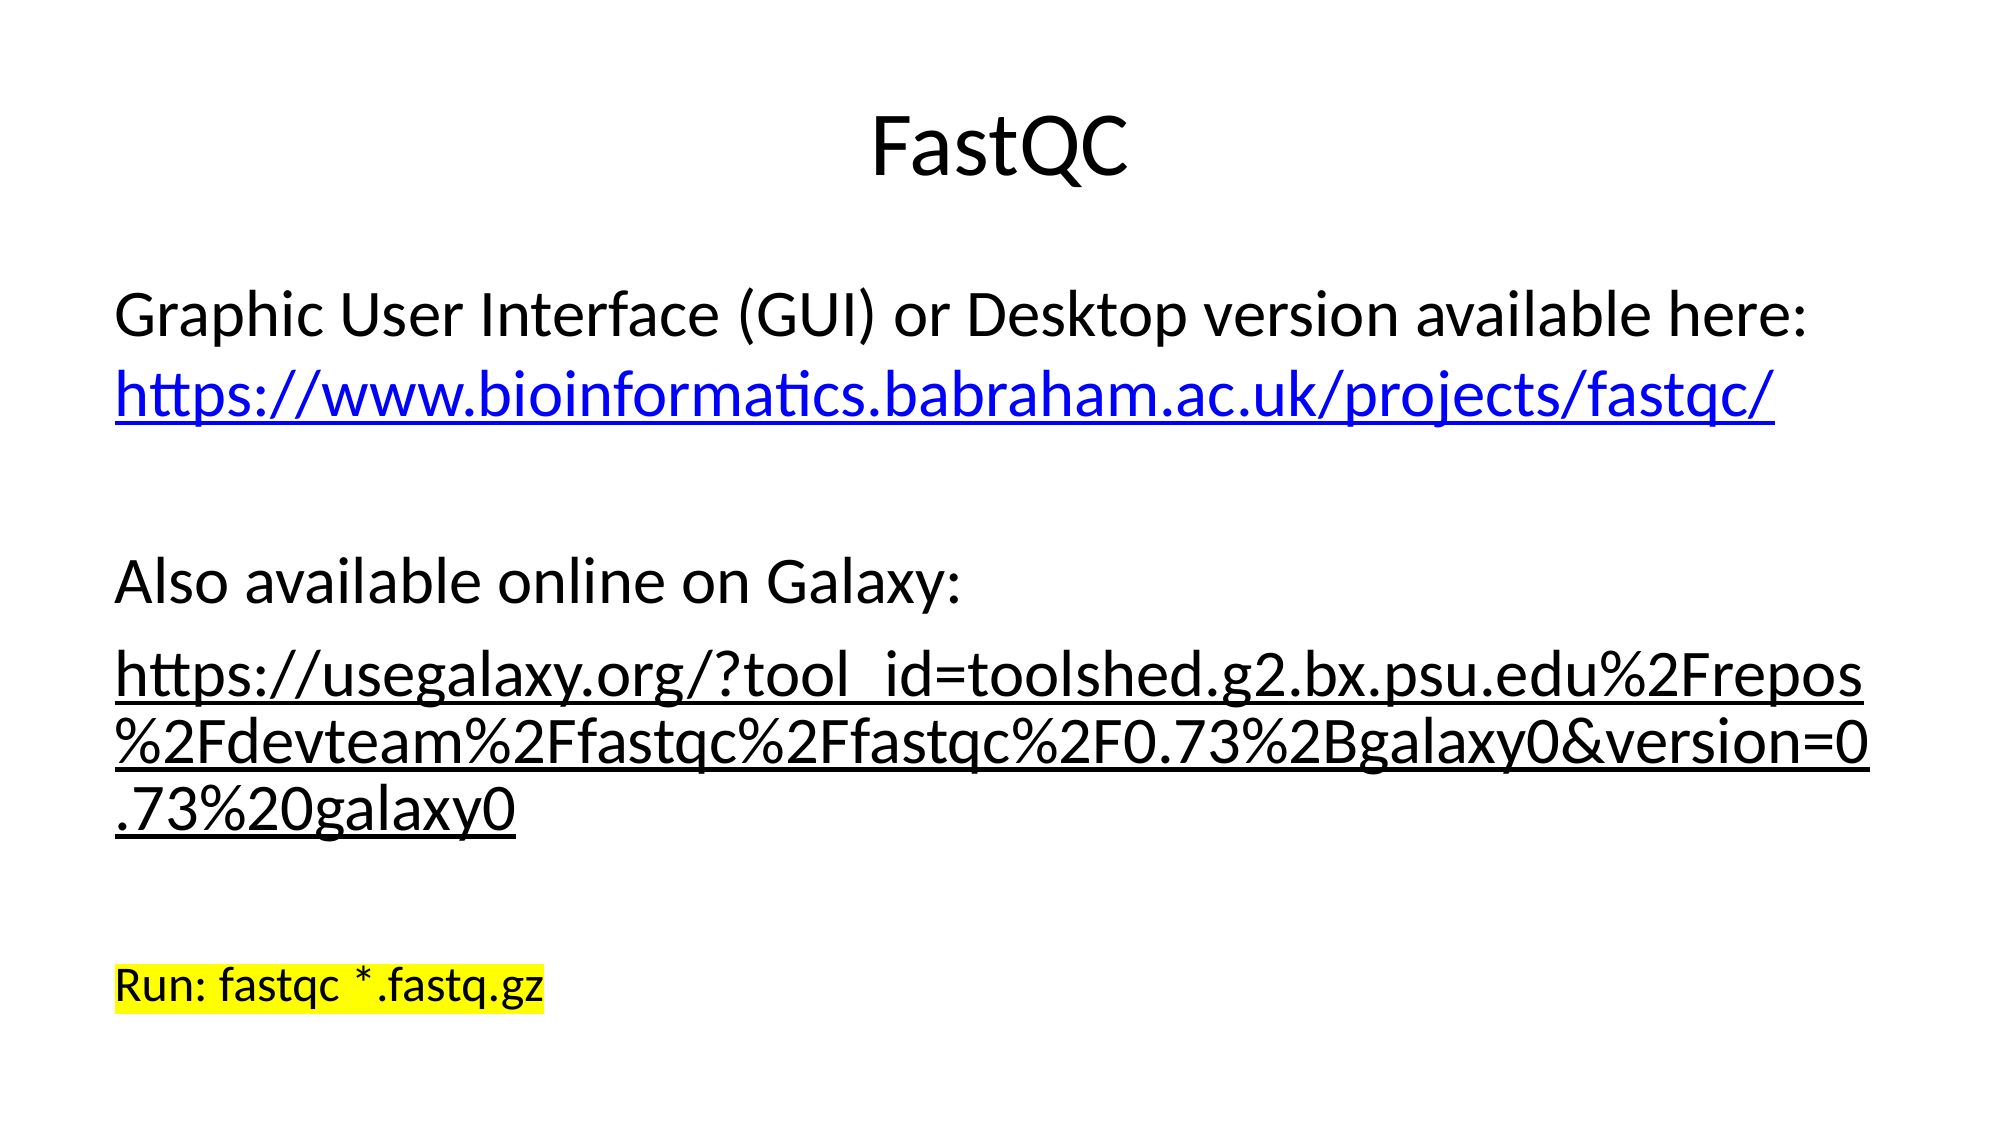

# FastQC
Graphic User Interface (GUI) or Desktop version available here: https://www.bioinformatics.babraham.ac.uk/projects/fastqc/

Also available online on Galaxy:
https://usegalaxy.org/?tool_id=toolshed.g2.bx.psu.edu%2Frepos%2Fdevteam%2Ffastqc%2Ffastqc%2F0.73%2Bgalaxy0&version=0.73%20galaxy0
Run: fastqc *.fastq.gz